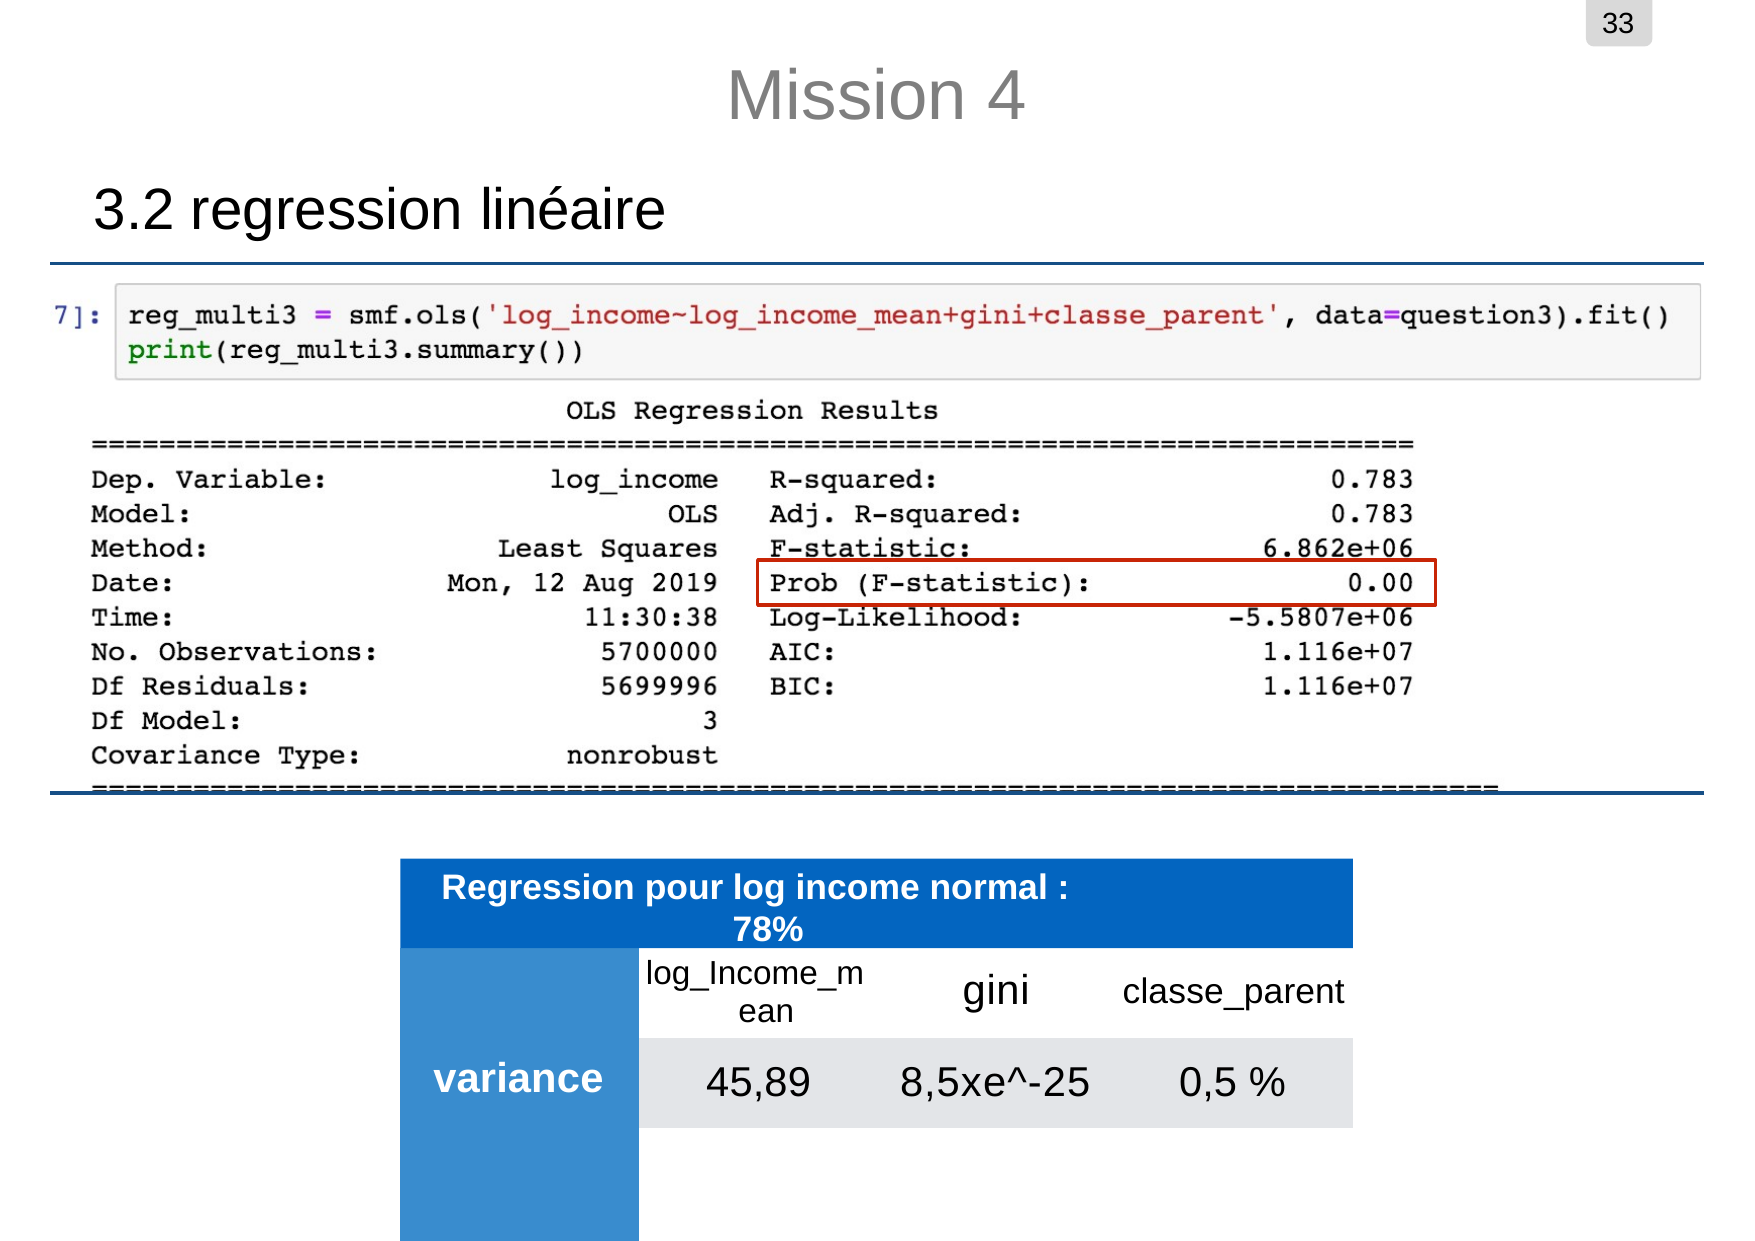

33
# Mission 4
3.2 regression linéaire

Regression pour log income normal :  78%
| variance | log\_Income\_m ean | gini | classe\_parent |
| --- | --- | --- | --- |
|  | 45,89 | 8,5xe^-25 | 0,5 % |
|  |  |  |  |